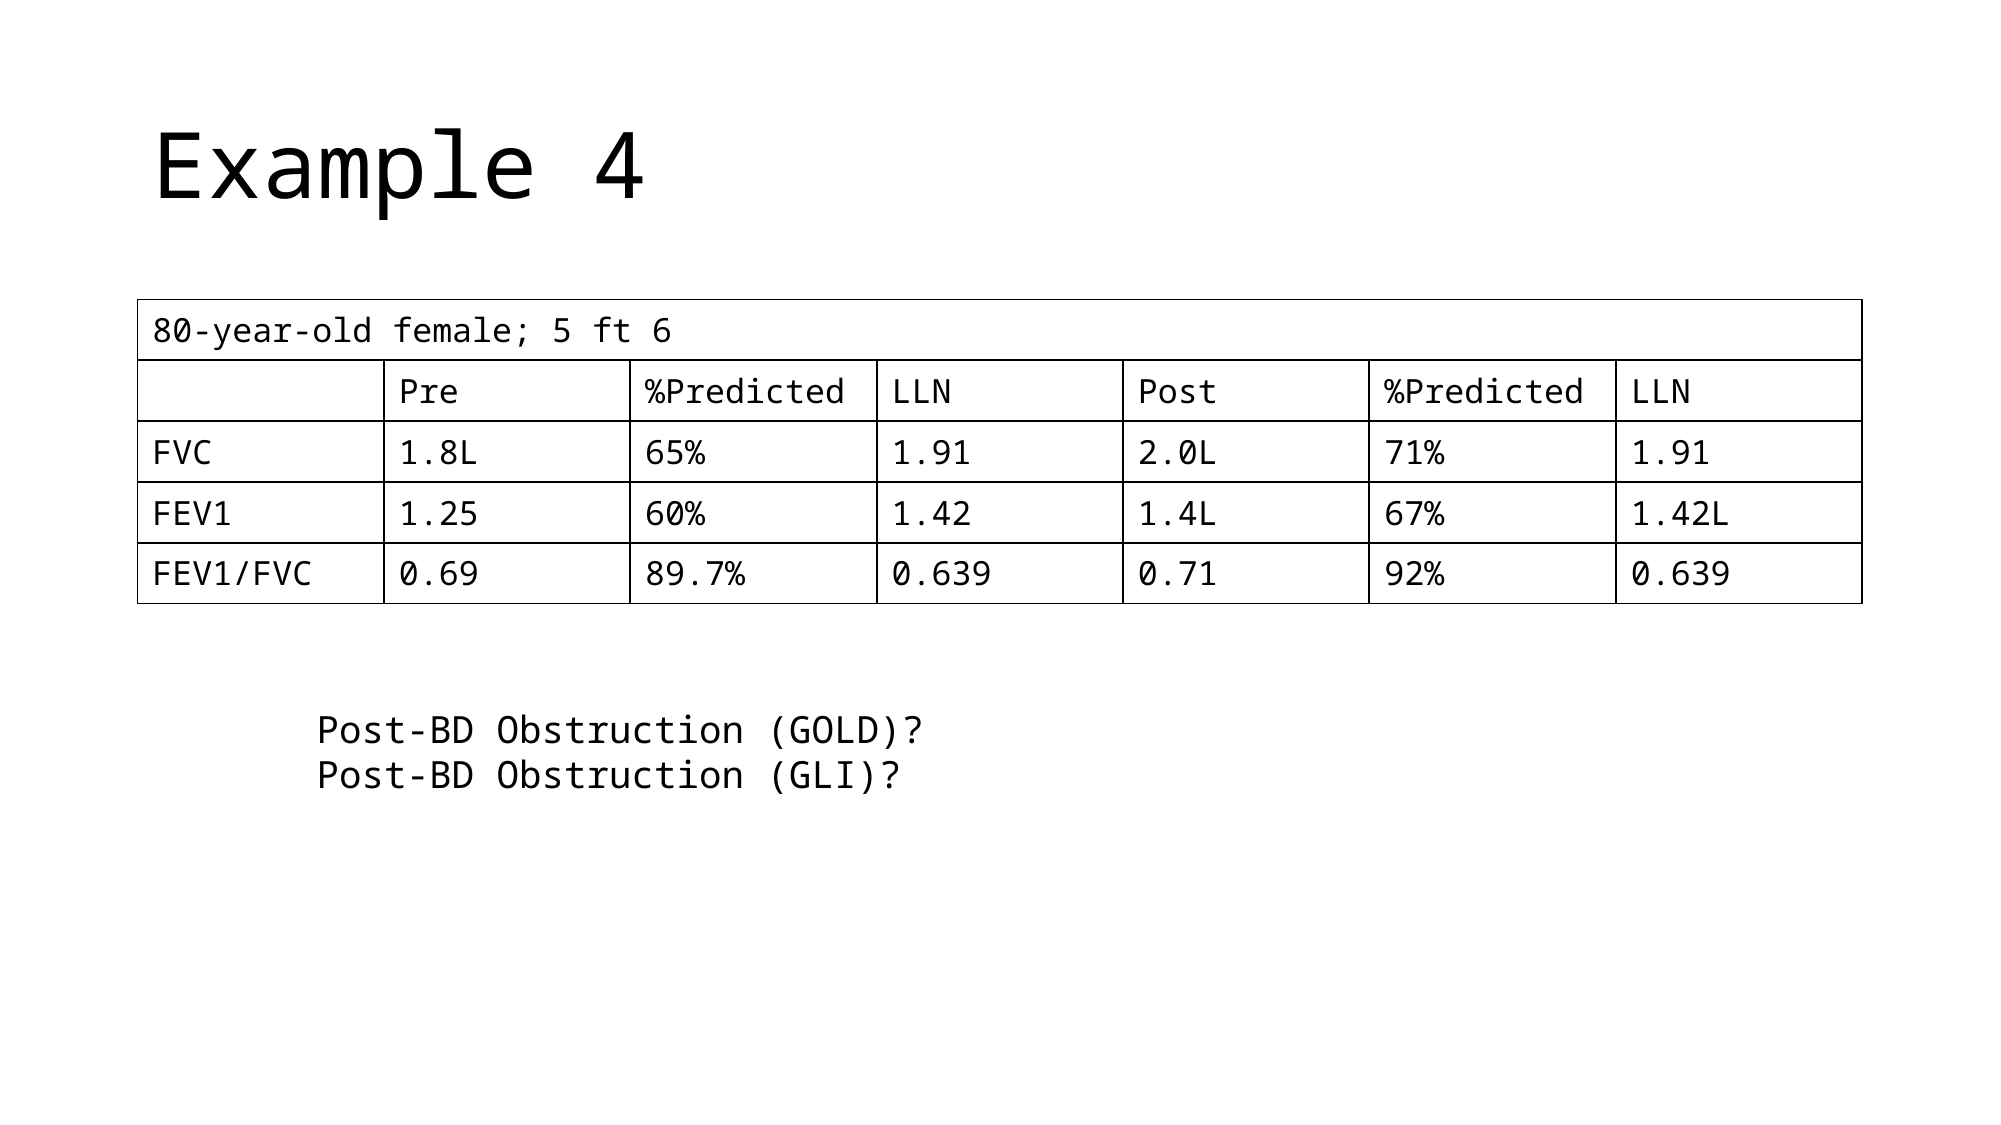

# Example 4
| 80-year-old female; 5 ft 6 |  |  |  |  |  |  |
| --- | --- | --- | --- | --- | --- | --- |
|  | Pre | %Predicted | LLN | Post | %Predicted | LLN |
| FVC | 1.8L | 65% | 1.91 | 2.0L | 71% | 1.91 |
| FEV1 | 1.25 | 60% | 1.42 | 1.4L | 67% | 1.42L |
| FEV1/FVC | 0.69 | 89.7% | 0.639 | 0.71 | 92% | 0.639 |
Post-BD Obstruction (GOLD)?
Post-BD Obstruction (GLI)?